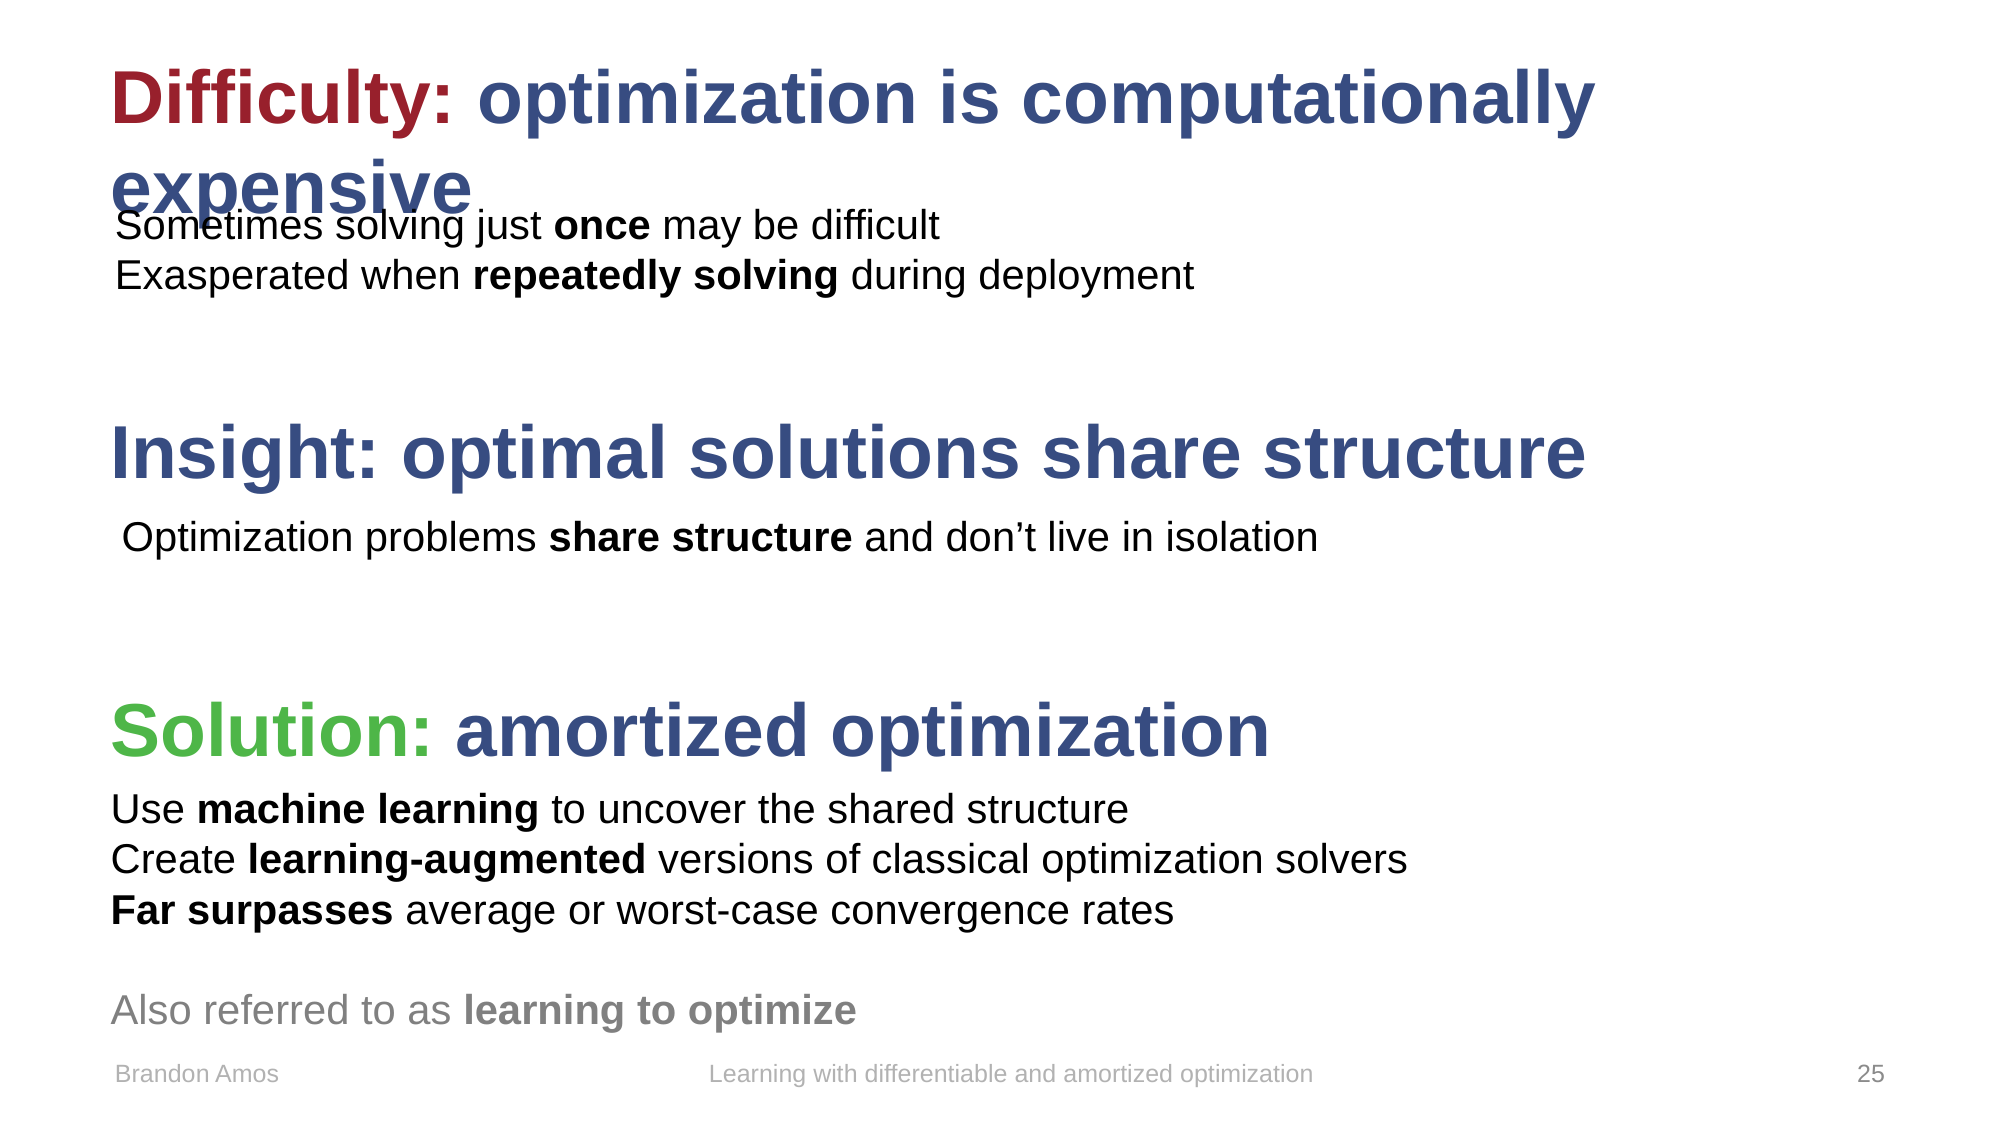

# Difficulty: optimization is computationally expensive
Sometimes solving just once may be difficult
Exasperated when repeatedly solving during deployment
Insight: optimal solutions share structure
Optimization problems share structure and don’t live in isolation
Solution: amortized optimization
Use machine learning to uncover the shared structure
Create learning-augmented versions of classical optimization solvers
Far surpasses average or worst-case convergence rates

Also referred to as learning to optimize
Learning with differentiable and amortized optimization
Brandon Amos
25